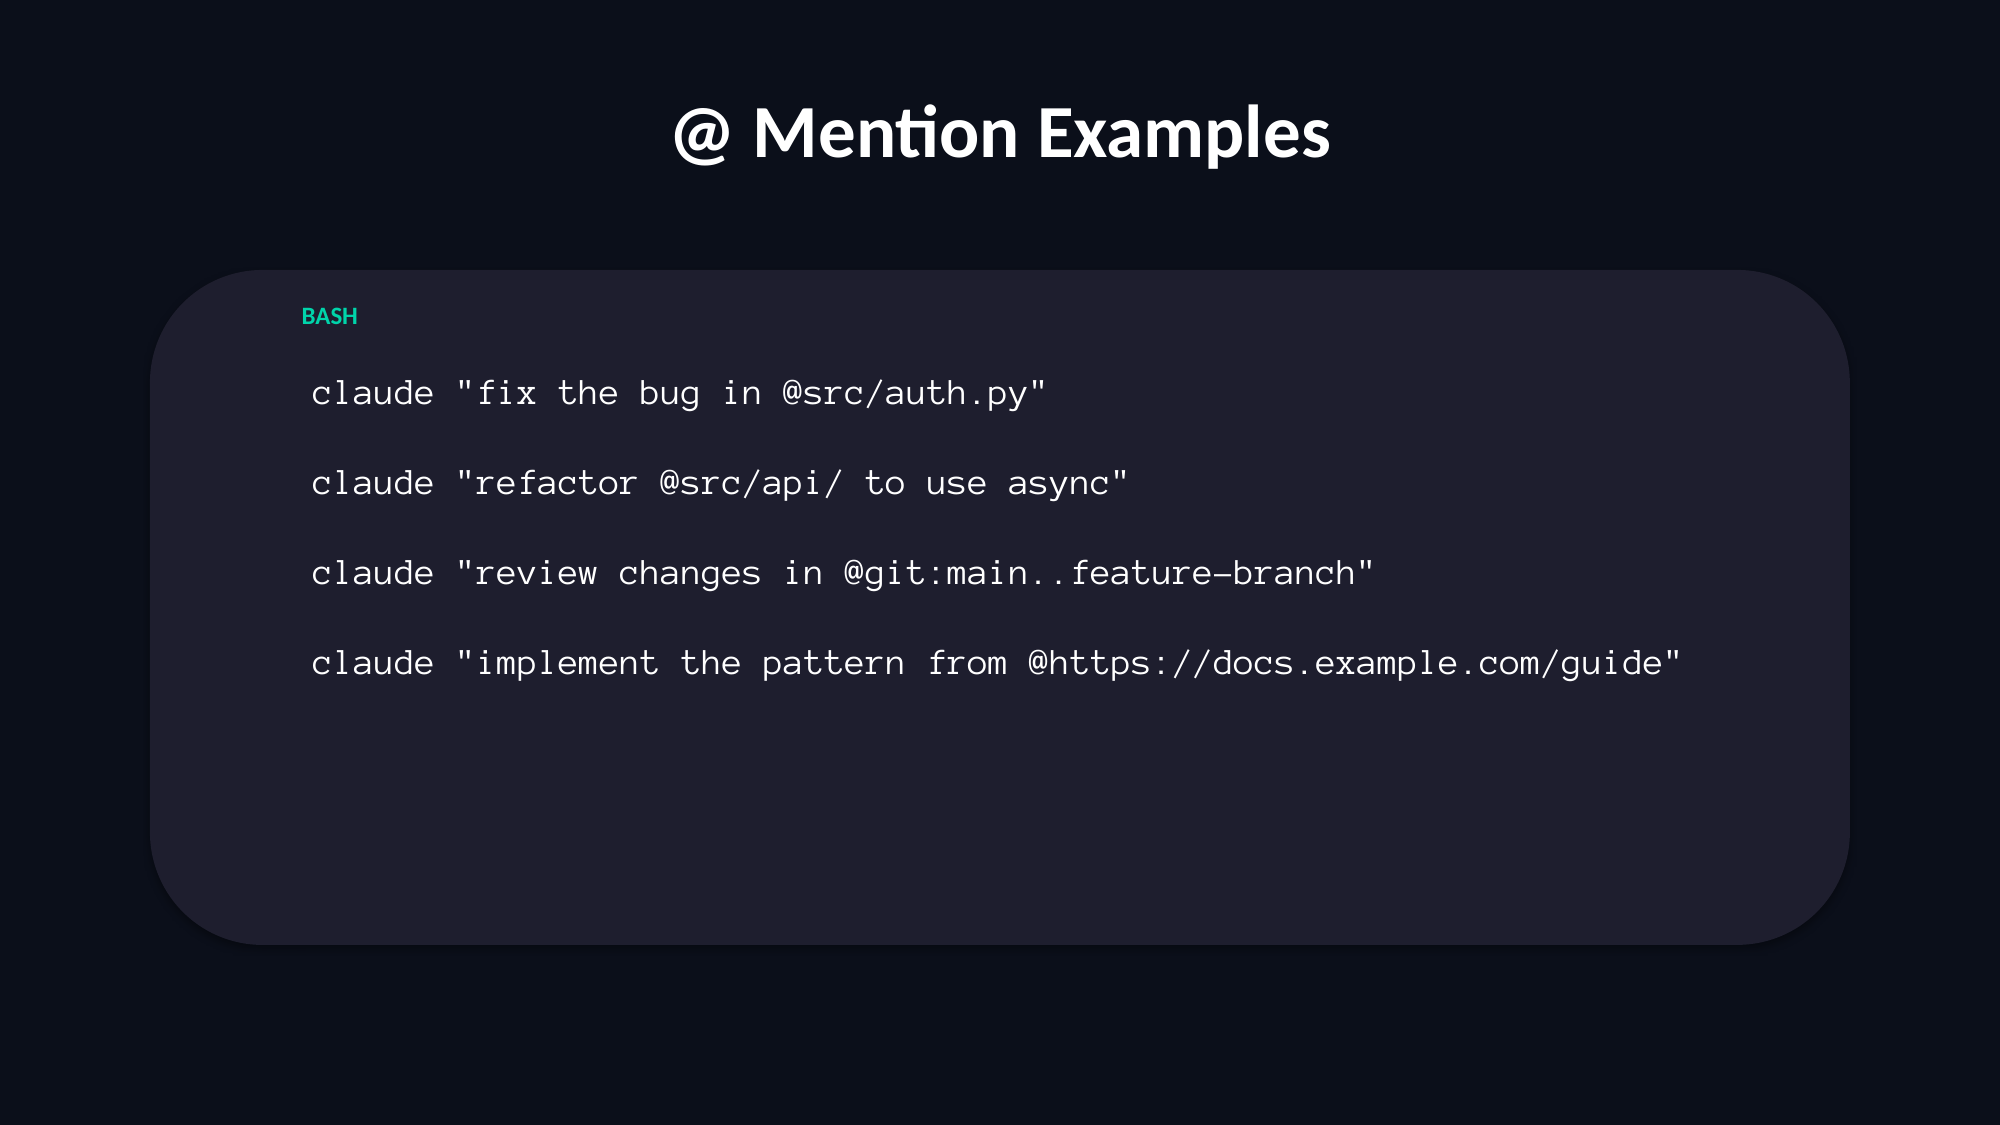

@ Mention Examples

BASH
claude "fix the bug in @src/auth.py"
claude "refactor @src/api/ to use async"
claude "review changes in @git:main..feature-branch"
claude "implement the pattern from @https://docs.example.com/guide"